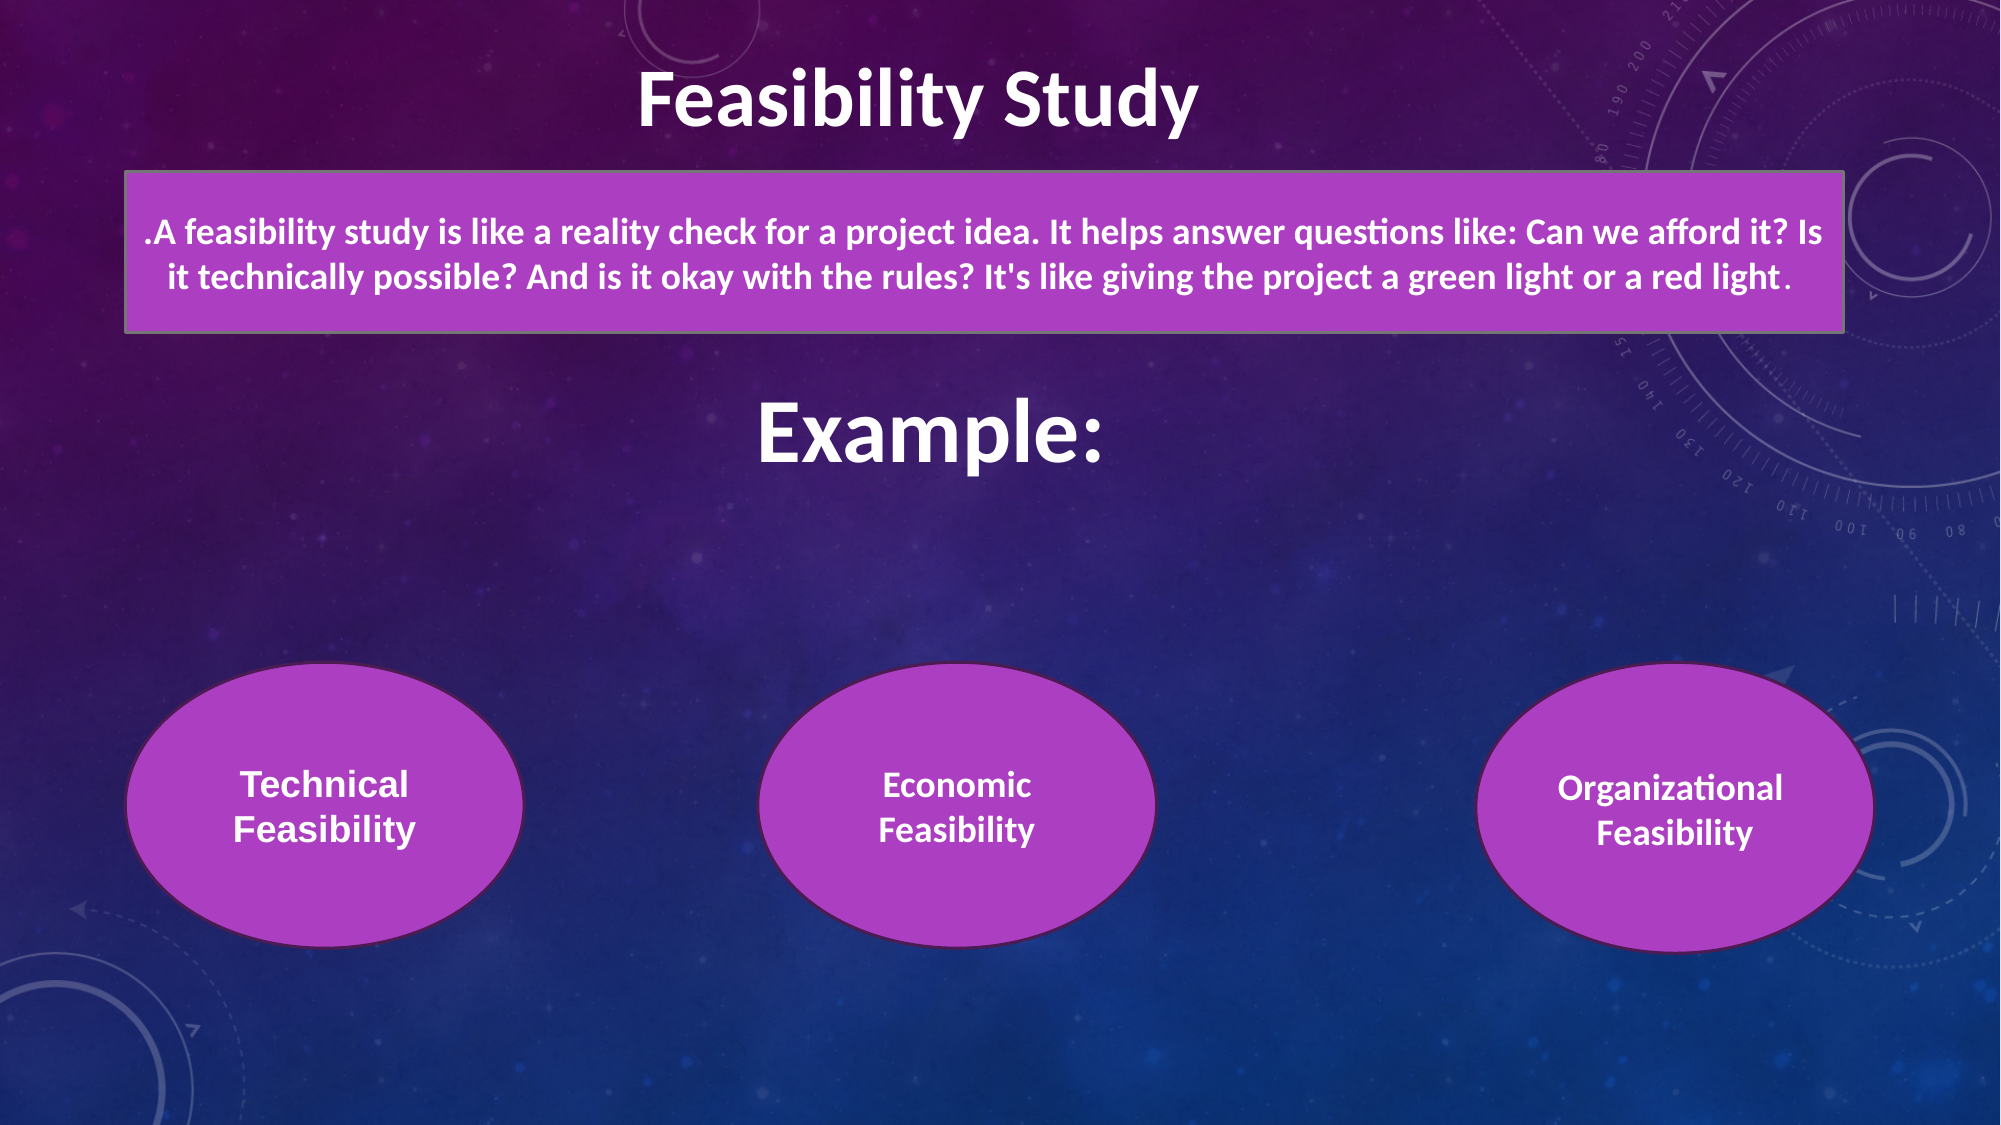

Feasibility Study
.A feasibility study is like a reality check for a project idea. It helps answer questions like: Can we afford it? Is it technically possible? And is it okay with the rules? It's like giving the project a green light or a red light.
Example:
Economic
Feasibility
Organizational
Feasibility
Technical Feasibility